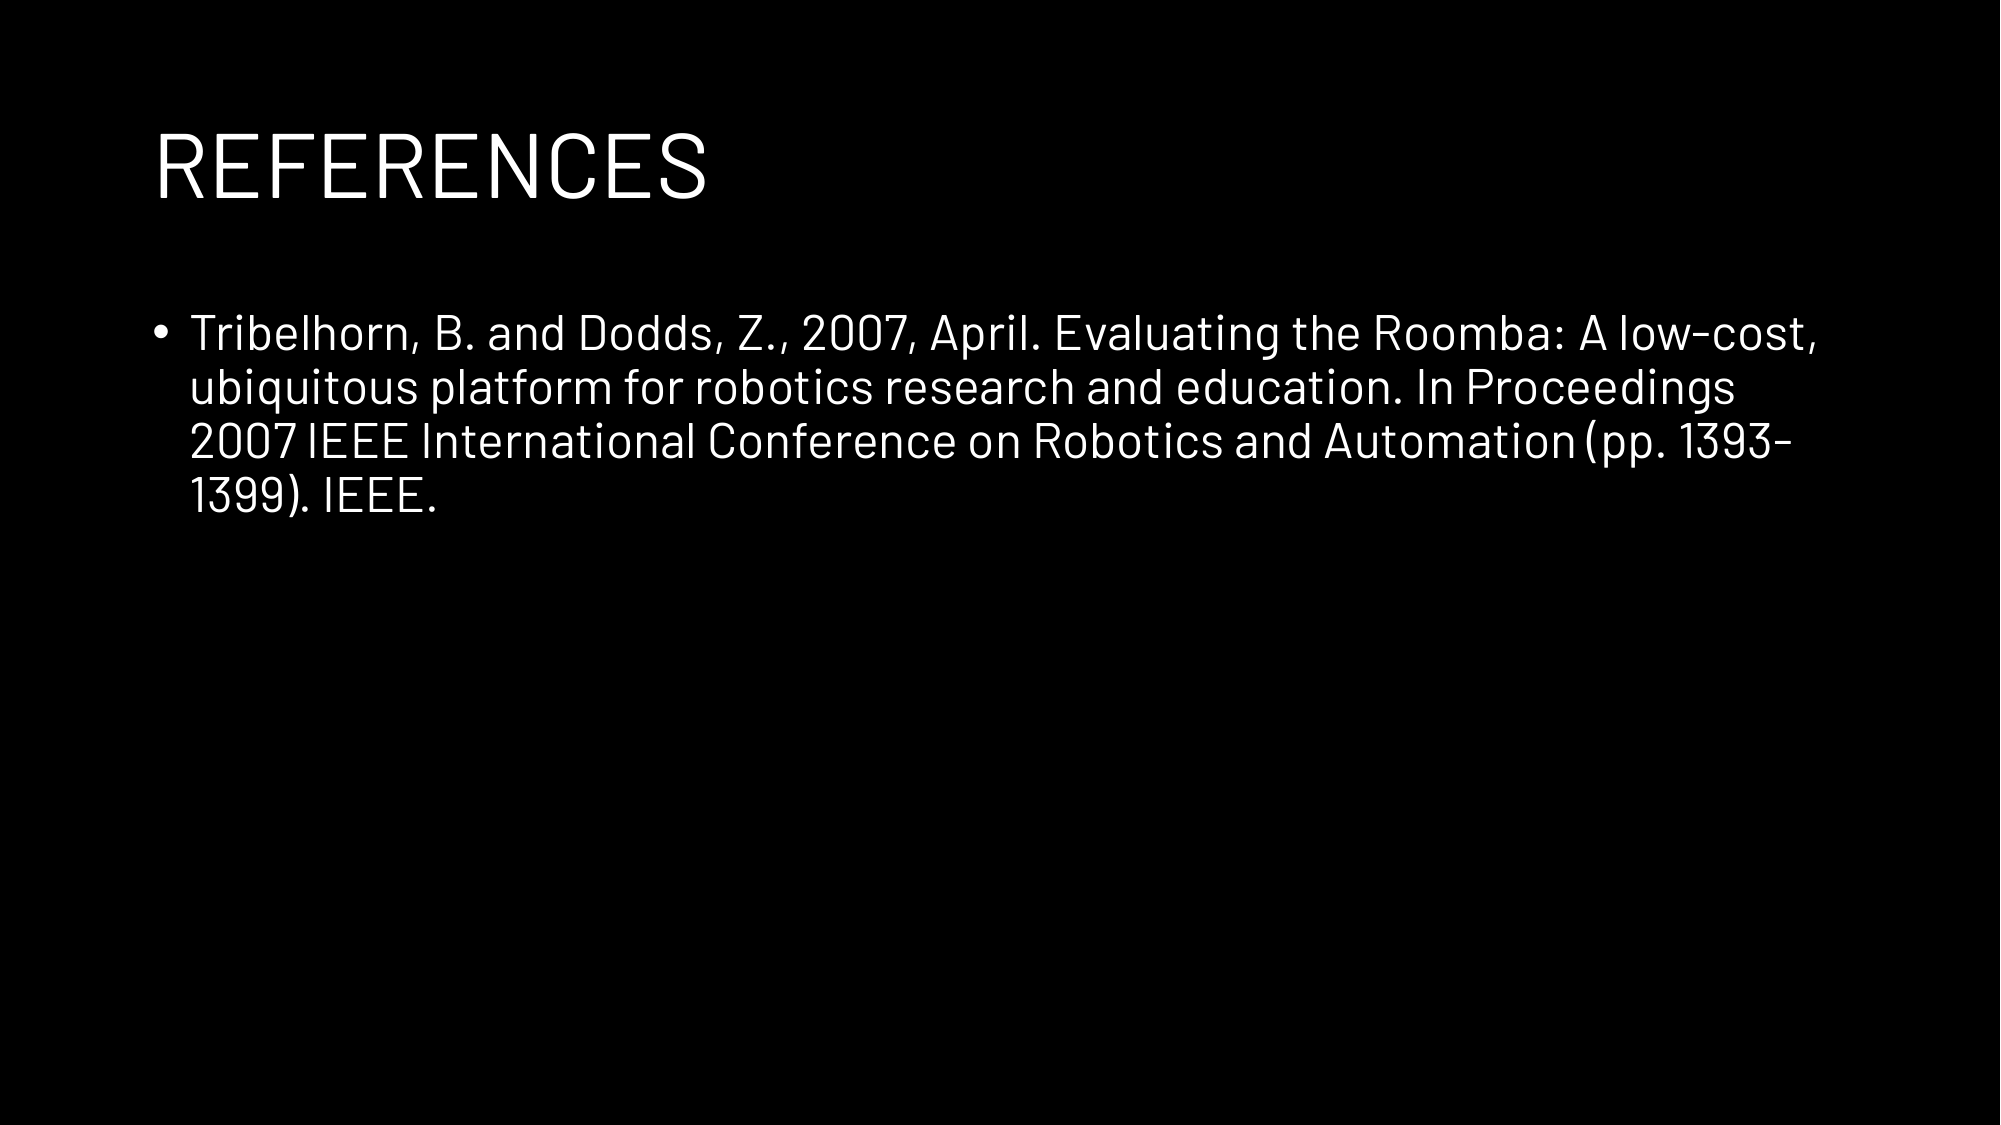

# REFERENCES
Tribelhorn, B. and Dodds, Z., 2007, April. Evaluating the Roomba: A low-cost, ubiquitous platform for robotics research and education. In Proceedings 2007 IEEE International Conference on Robotics and Automation (pp. 1393-1399). IEEE.